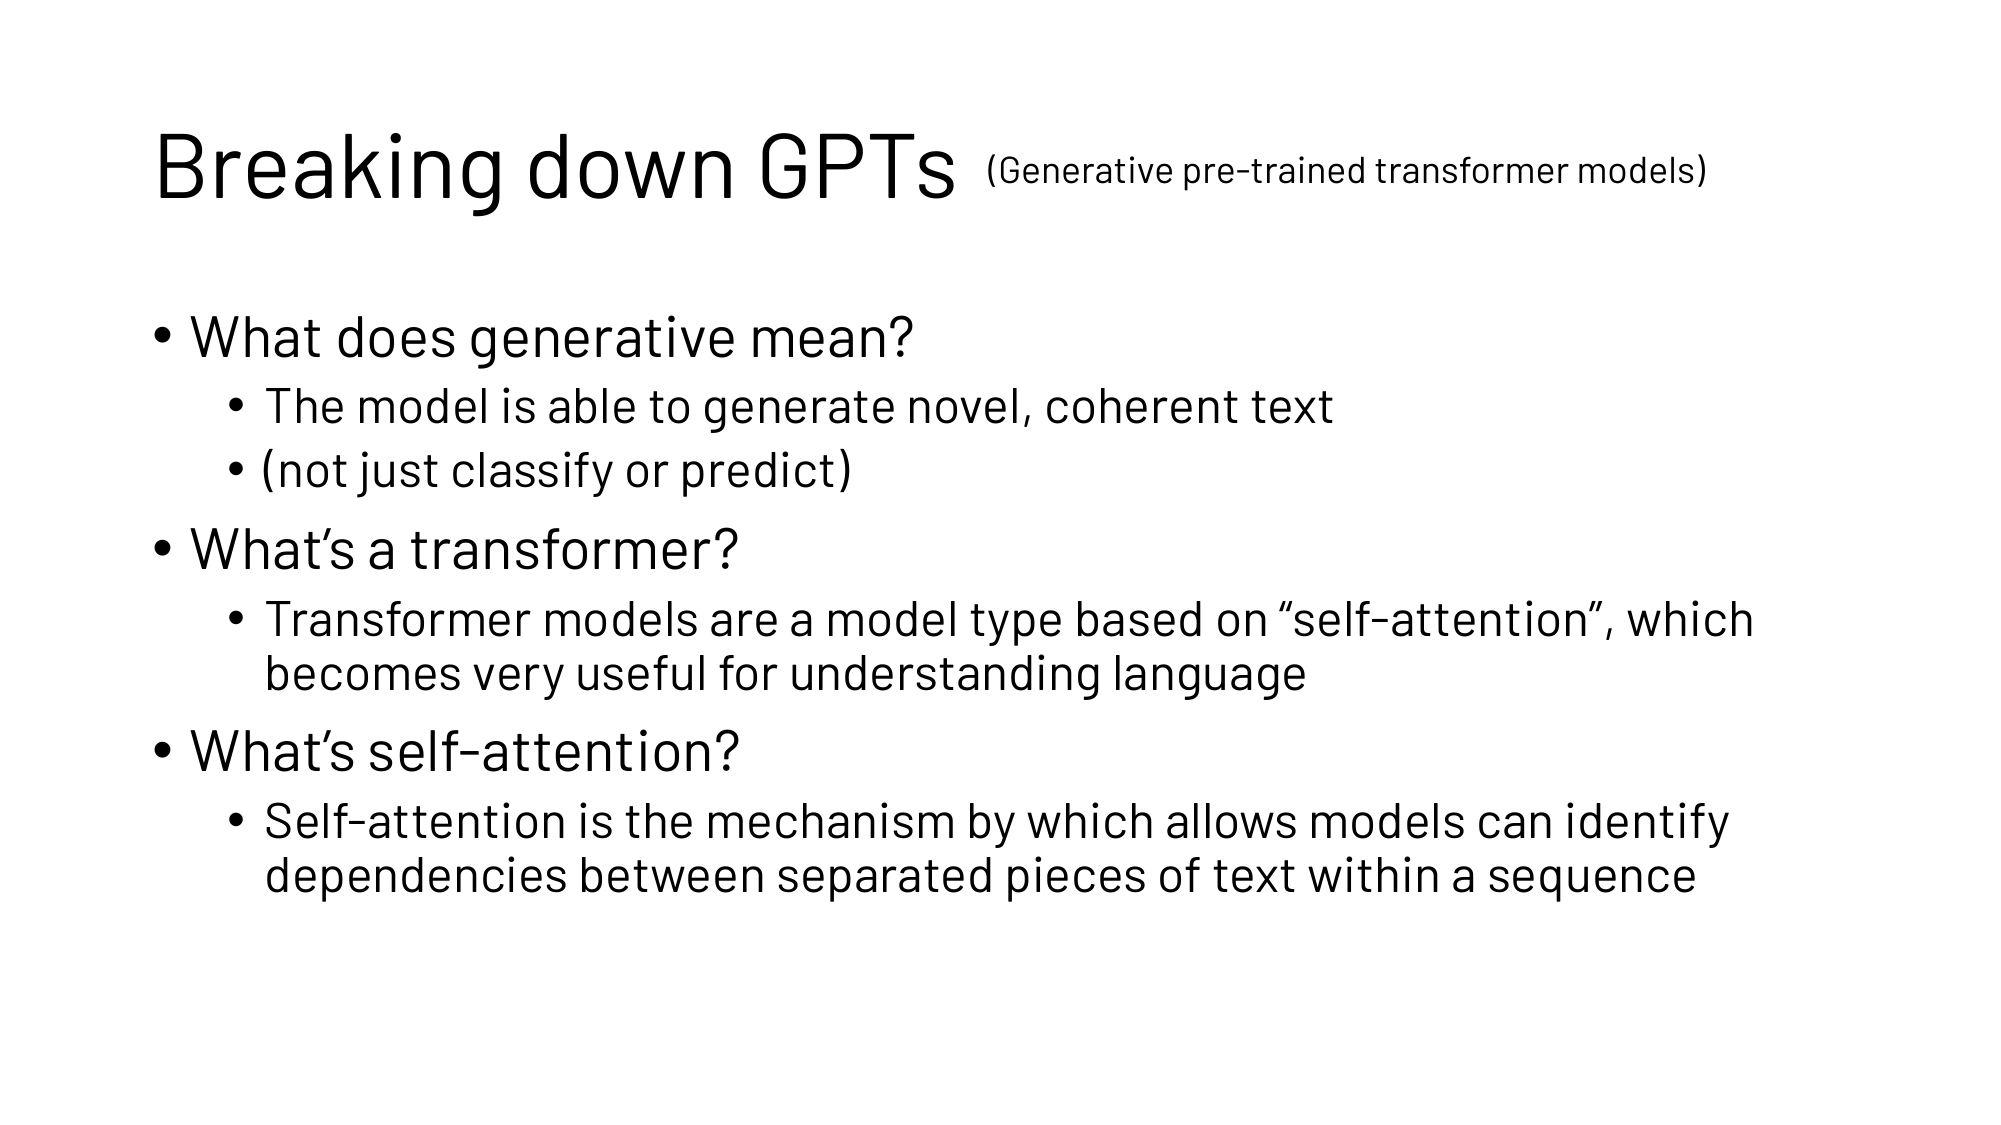

# Breaking down GPTs
(Generative pre-trained transformer models)
What does generative mean?
The model is able to generate novel, coherent text
(not just classify or predict)
What’s a transformer?
Transformer models are a model type based on “self-attention”, which becomes very useful for understanding language
What’s self-attention?
Self-attention is the mechanism by which allows models can identify dependencies between separated pieces of text within a sequence